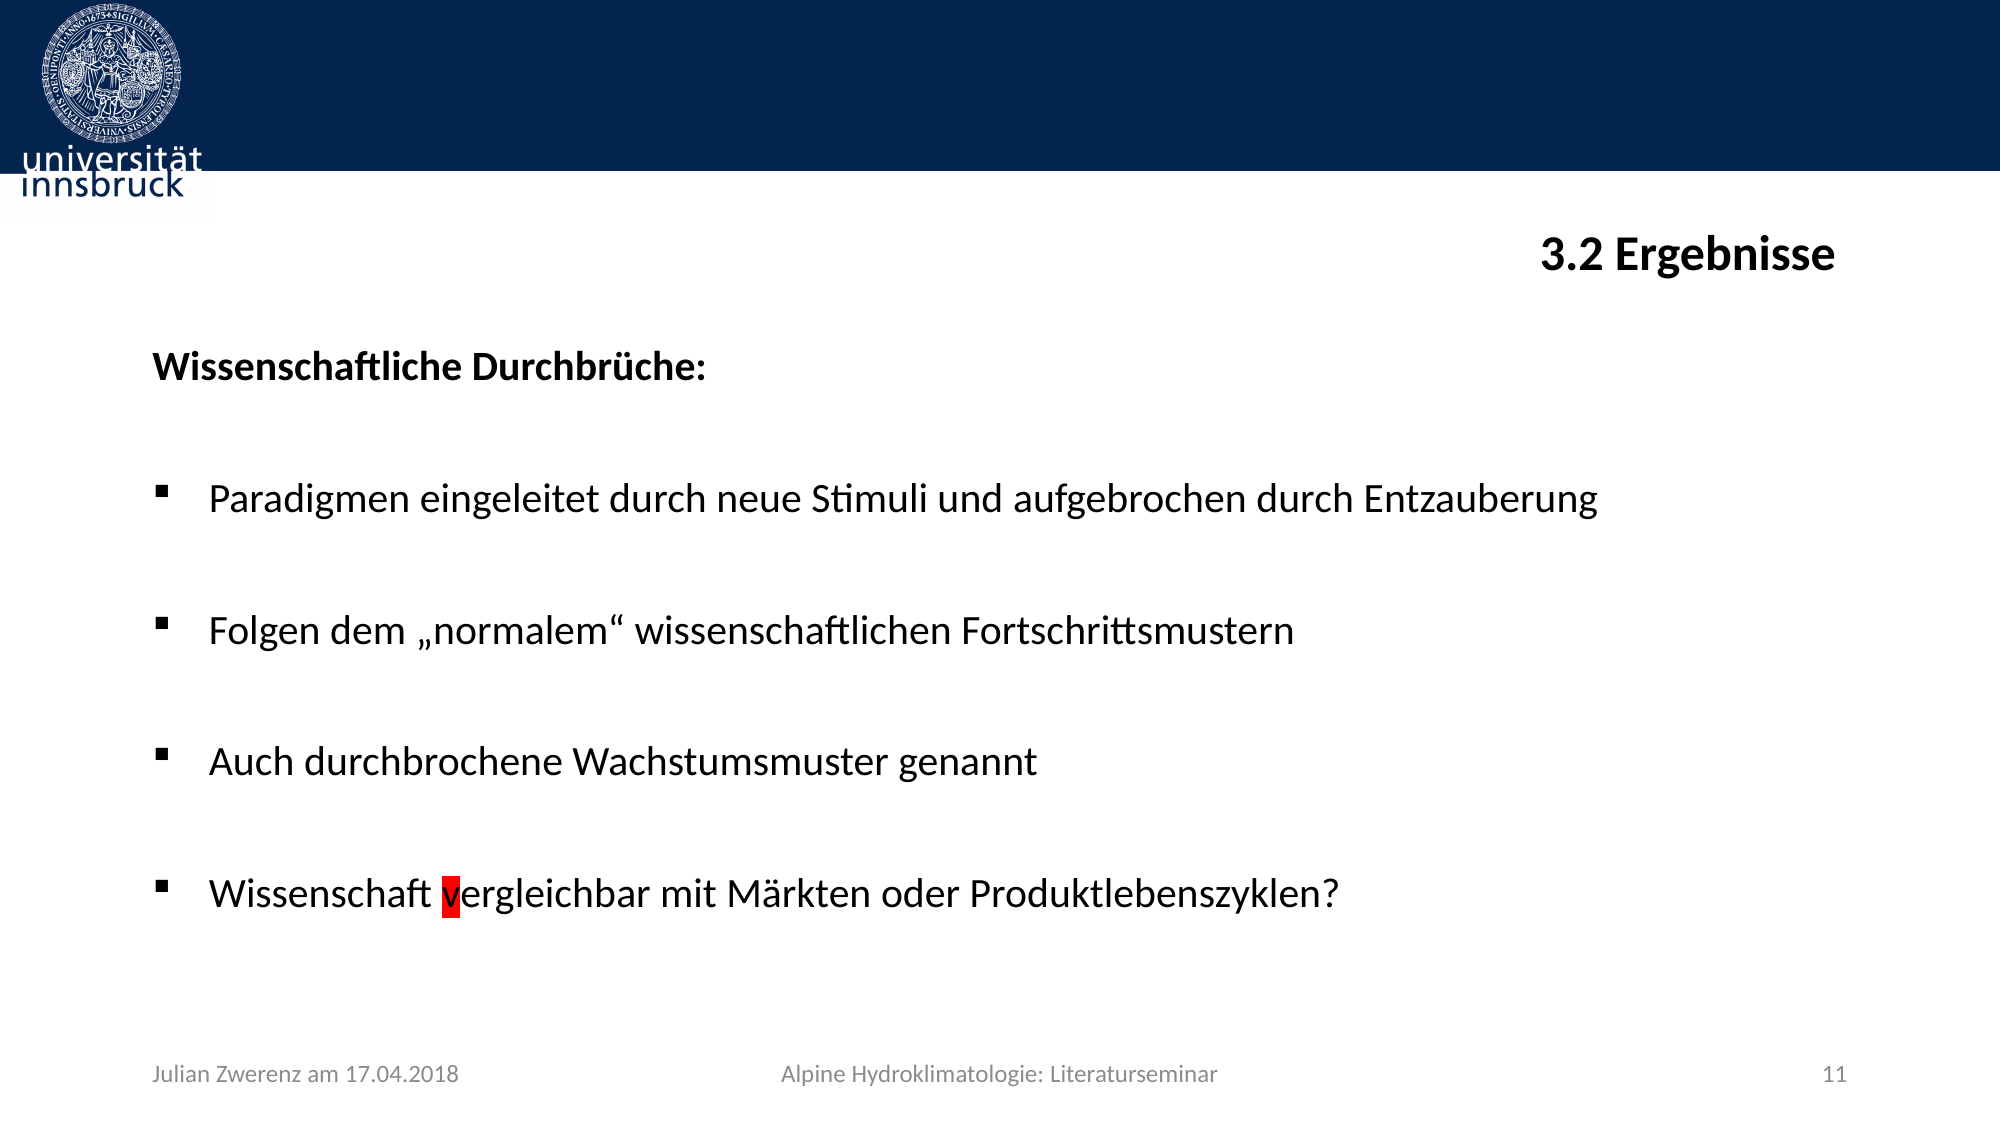

# 3.2 Ergebnisse
Wissenschaftliche Durchbrüche:

Paradigmen eingeleitet durch neue Stimuli und aufgebrochen durch Entzauberung

Folgen dem „normalem“ wissenschaftlichen Fortschrittsmustern

Auch durchbrochene Wachstumsmuster genannt

Wissenschaft vergleichbar mit Märkten oder Produktlebenszyklen?
Julian Zwerenz am 17.04.2018
Alpine Hydroklimatologie: Literaturseminar
11